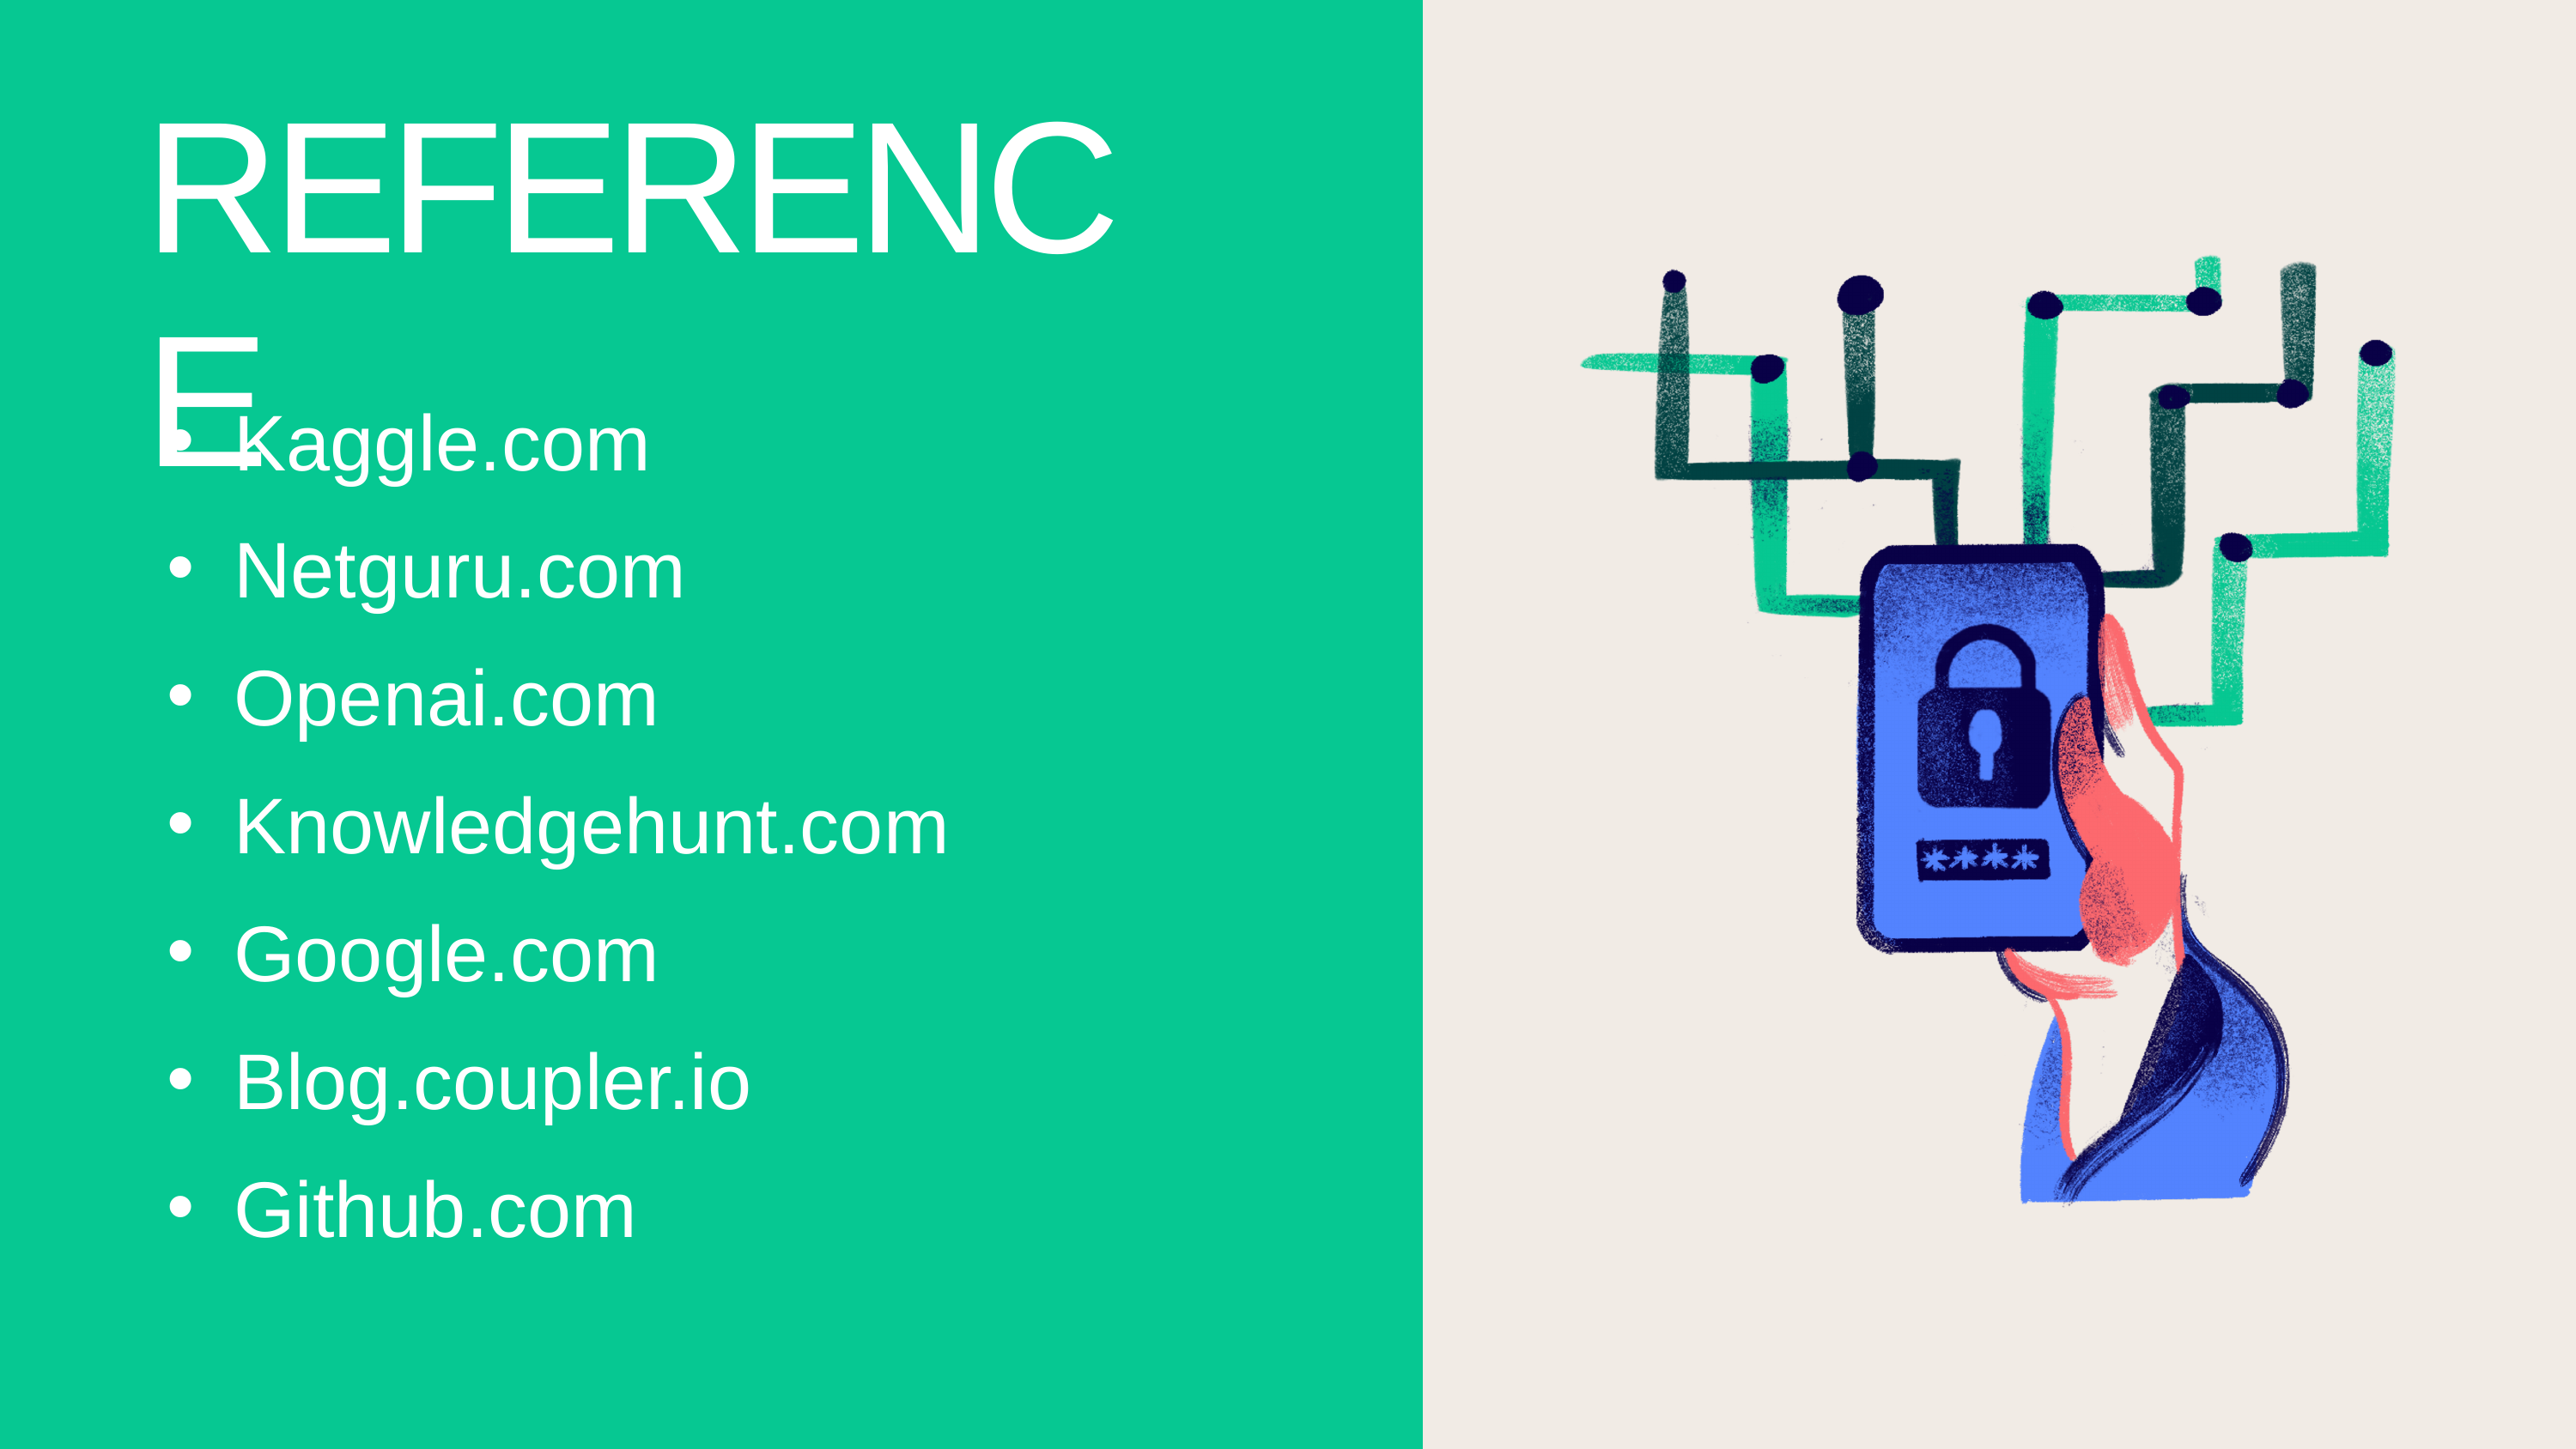

REFERENCE

Kaggle.com
Netguru.com
Openai.com
Knowledgehunt.com
Google.com
Blog.coupler.io
Github.com